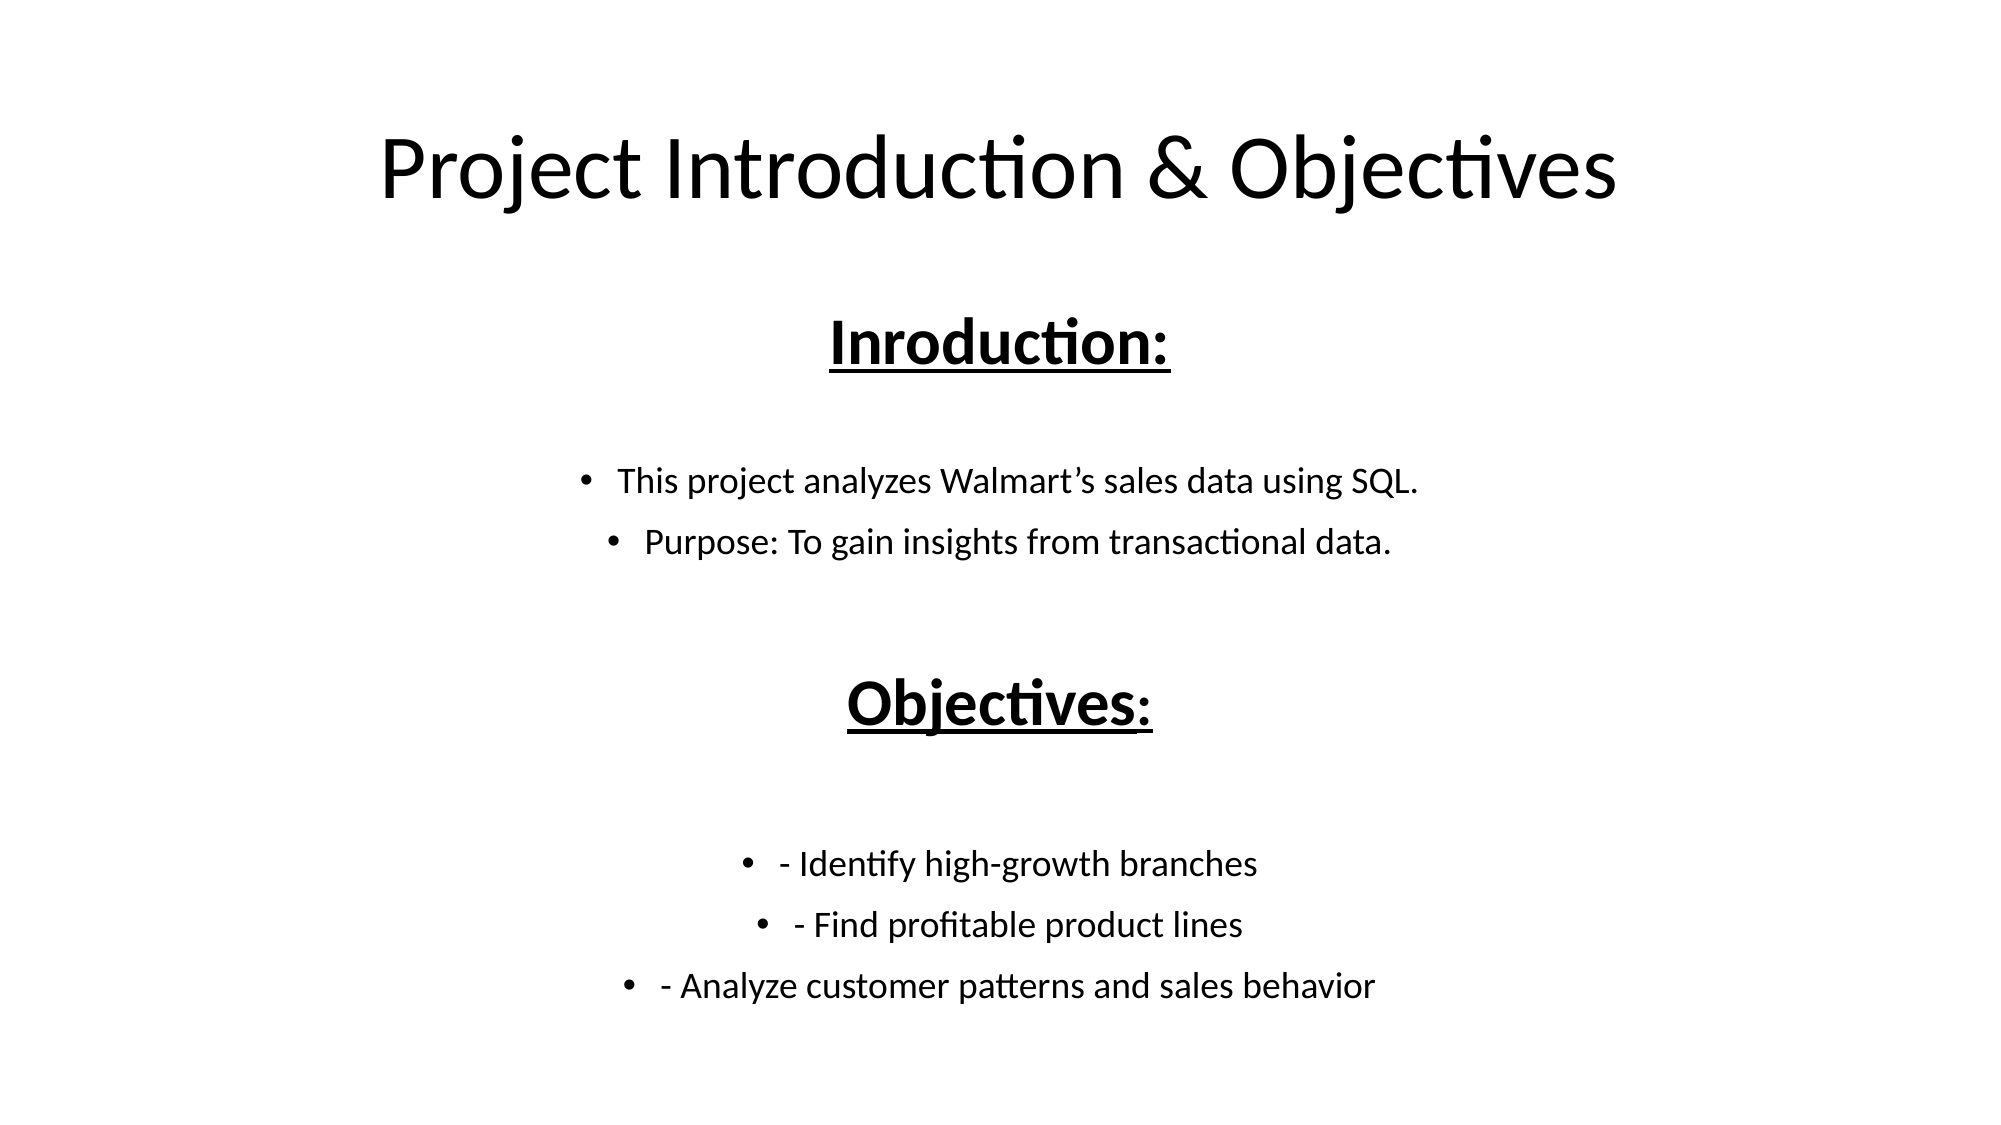

# Project Introduction & Objectives
Inroduction:

This project analyzes Walmart’s sales data using SQL.
Purpose: To gain insights from transactional data.

Objectives:

- Identify high-growth branches
- Find profitable product lines
- Analyze customer patterns and sales behavior